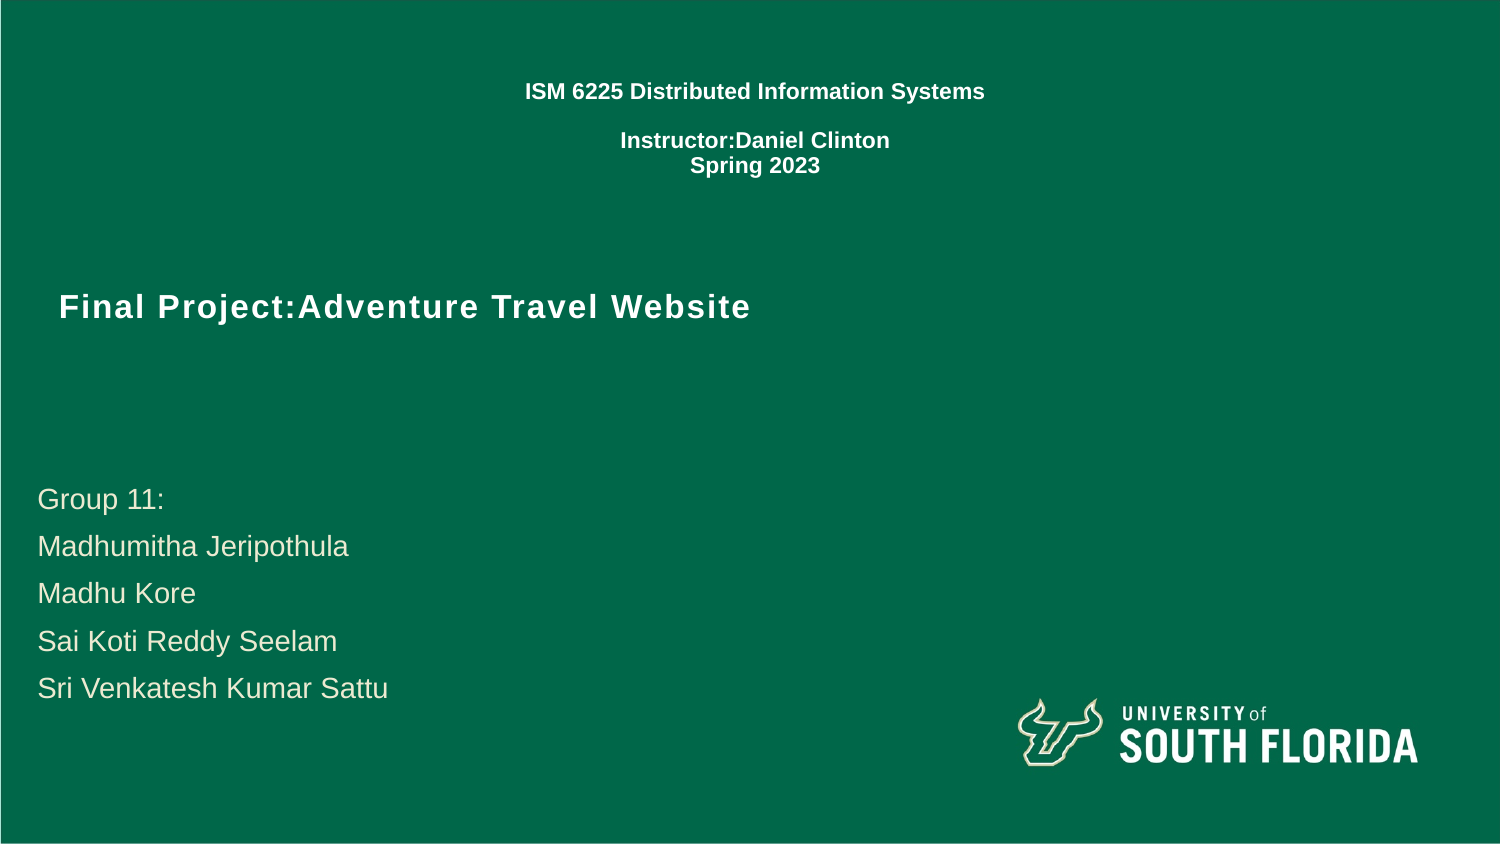

# ISM 6225 Distributed Information Systems Instructor:Daniel Clinton Spring 2023
Final Project:Adventure Travel Website
Group 11:
Madhumitha Jeripothula
Madhu Kore
Sai Koti Reddy Seelam
Sri Venkatesh Kumar Sattu